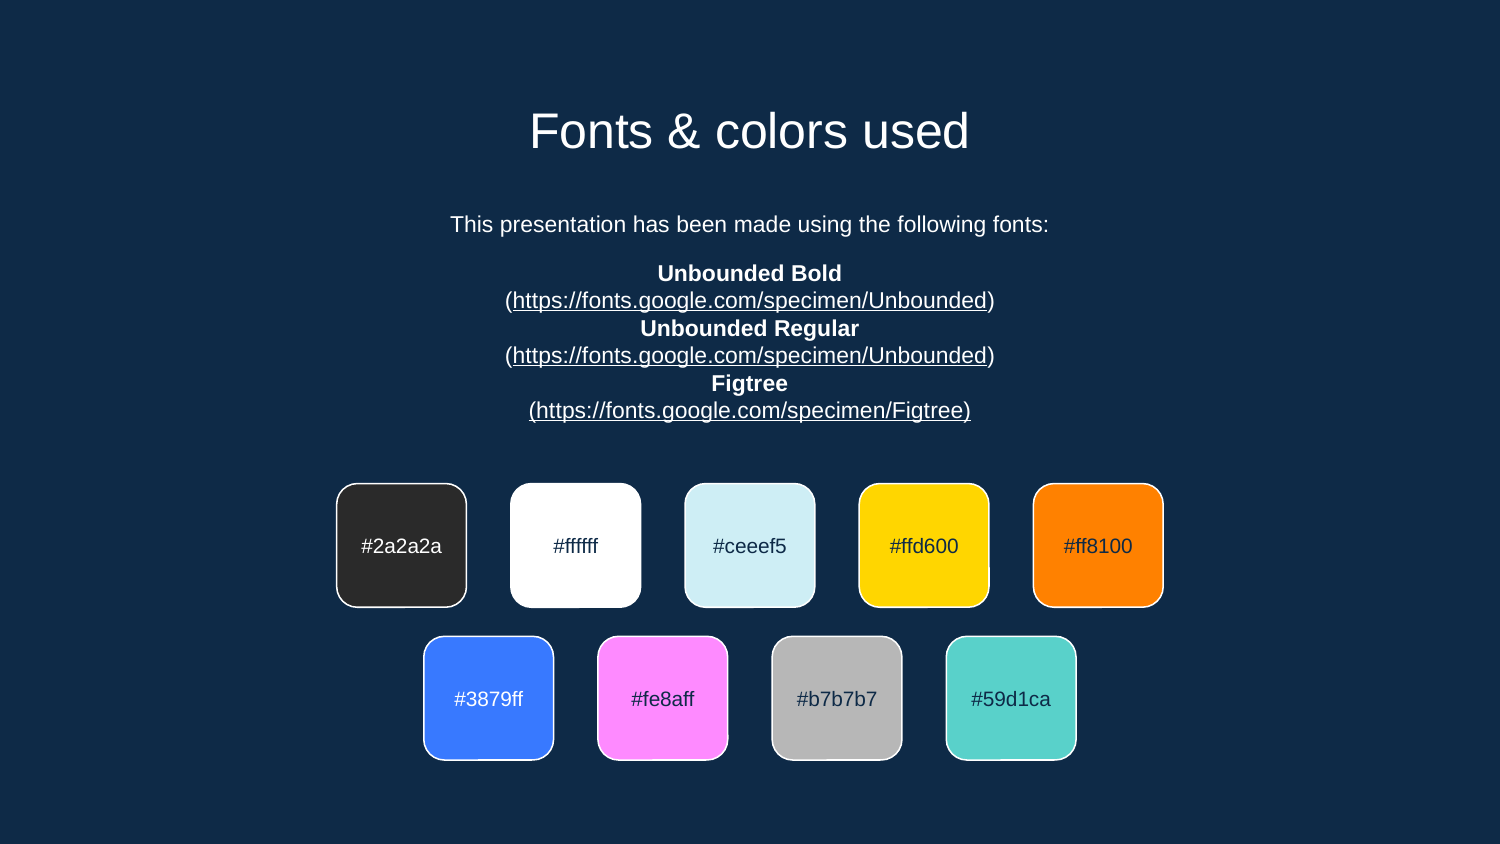

# Fonts & colors used
This presentation has been made using the following fonts:
Unbounded Bold
(https://fonts.google.com/specimen/Unbounded)
Unbounded Regular
(https://fonts.google.com/specimen/Unbounded)
Figtree
(https://fonts.google.com/specimen/Figtree)

#2a2a2a
#ffffff
#ceeef5
#ffd600
#ff8100

#3879ff
#fe8aff
#b7b7b7
#59d1ca